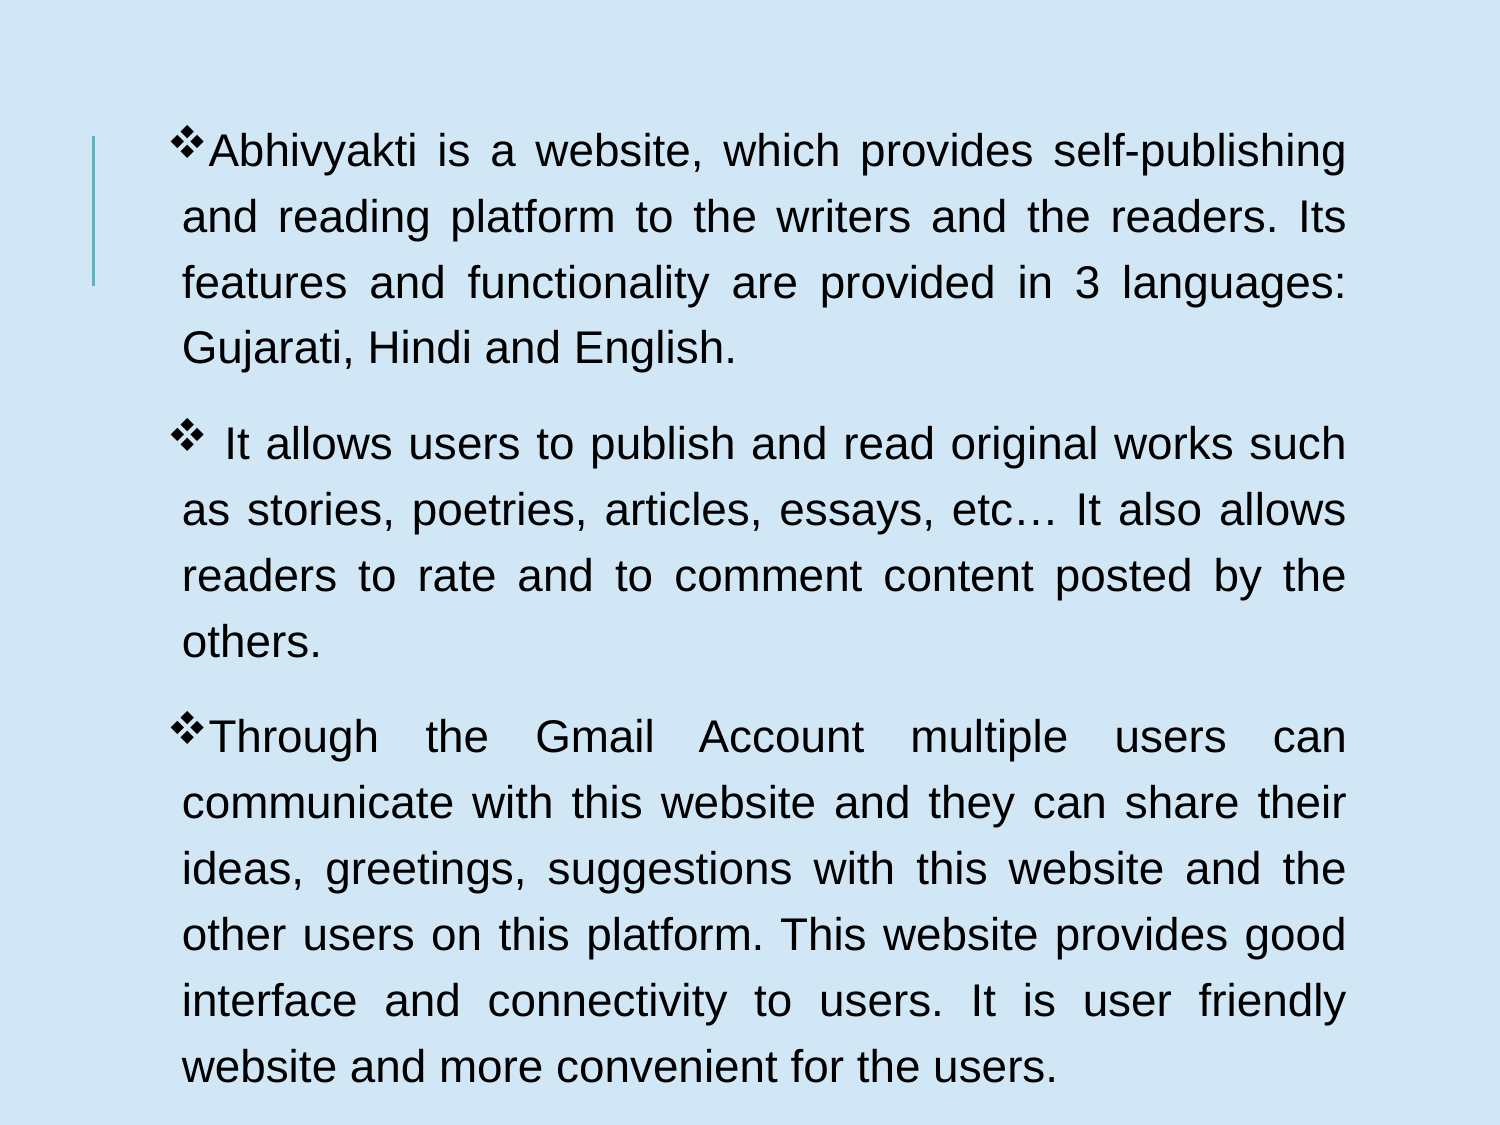

Abhivyakti is a website, which provides self-publishing and reading platform to the writers and the readers. Its features and functionality are provided in 3 languages: Gujarati, Hindi and English.
 It allows users to publish and read original works such as stories, poetries, articles, essays, etc… It also allows readers to rate and to comment content posted by the others.
Through the Gmail Account multiple users can communicate with this website and they can share their ideas, greetings, suggestions with this website and the other users on this platform. This website provides good interface and connectivity to users. It is user friendly website and more convenient for the users.